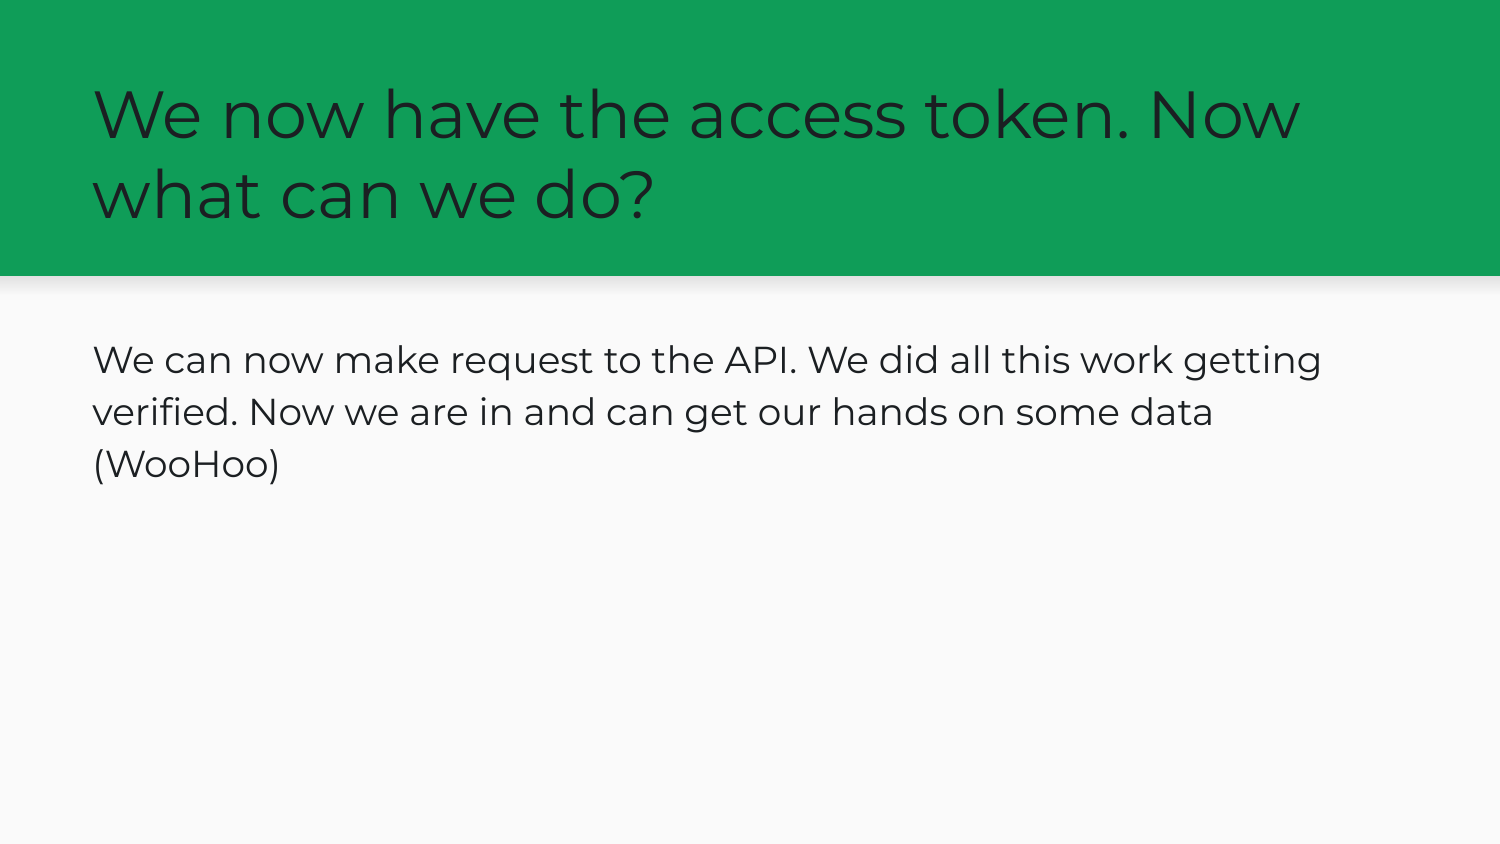

# We now have the access token. Now what can we do?
We can now make request to the API. We did all this work getting verified. Now we are in and can get our hands on some data (WooHoo)